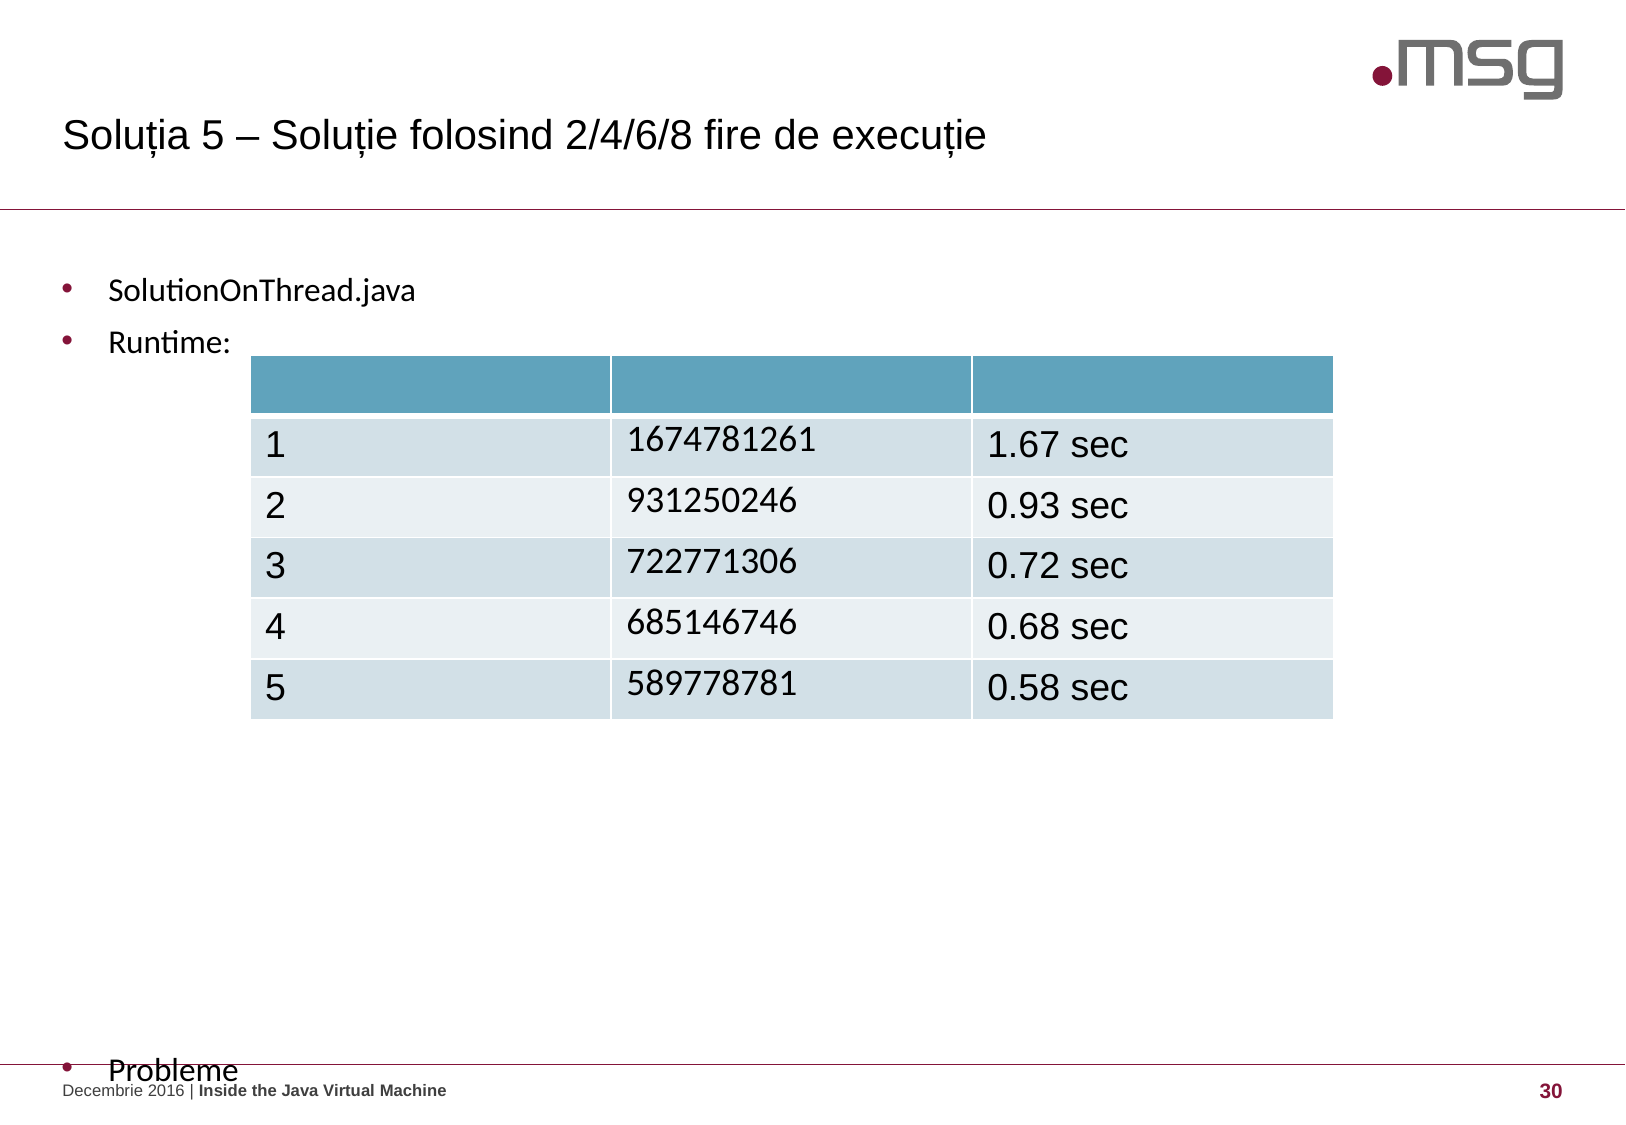

# Soluția 5 – Soluție folosind 2/4/6/8 fire de execuție
SolutionOnThread.java
Runtime:

Probleme

|  |  |  |
| --- | --- | --- |
| 1 | 1674781261 | 1.67 sec |
| 2 | 931250246 | 0.93 sec |
| 3 | 722771306 | 0.72 sec |
| 4 | 685146746 | 0.68 sec |
| 5 | 589778781 | 0.58 sec |

Decembrie 2016 | Inside the Java Virtual Machine
30